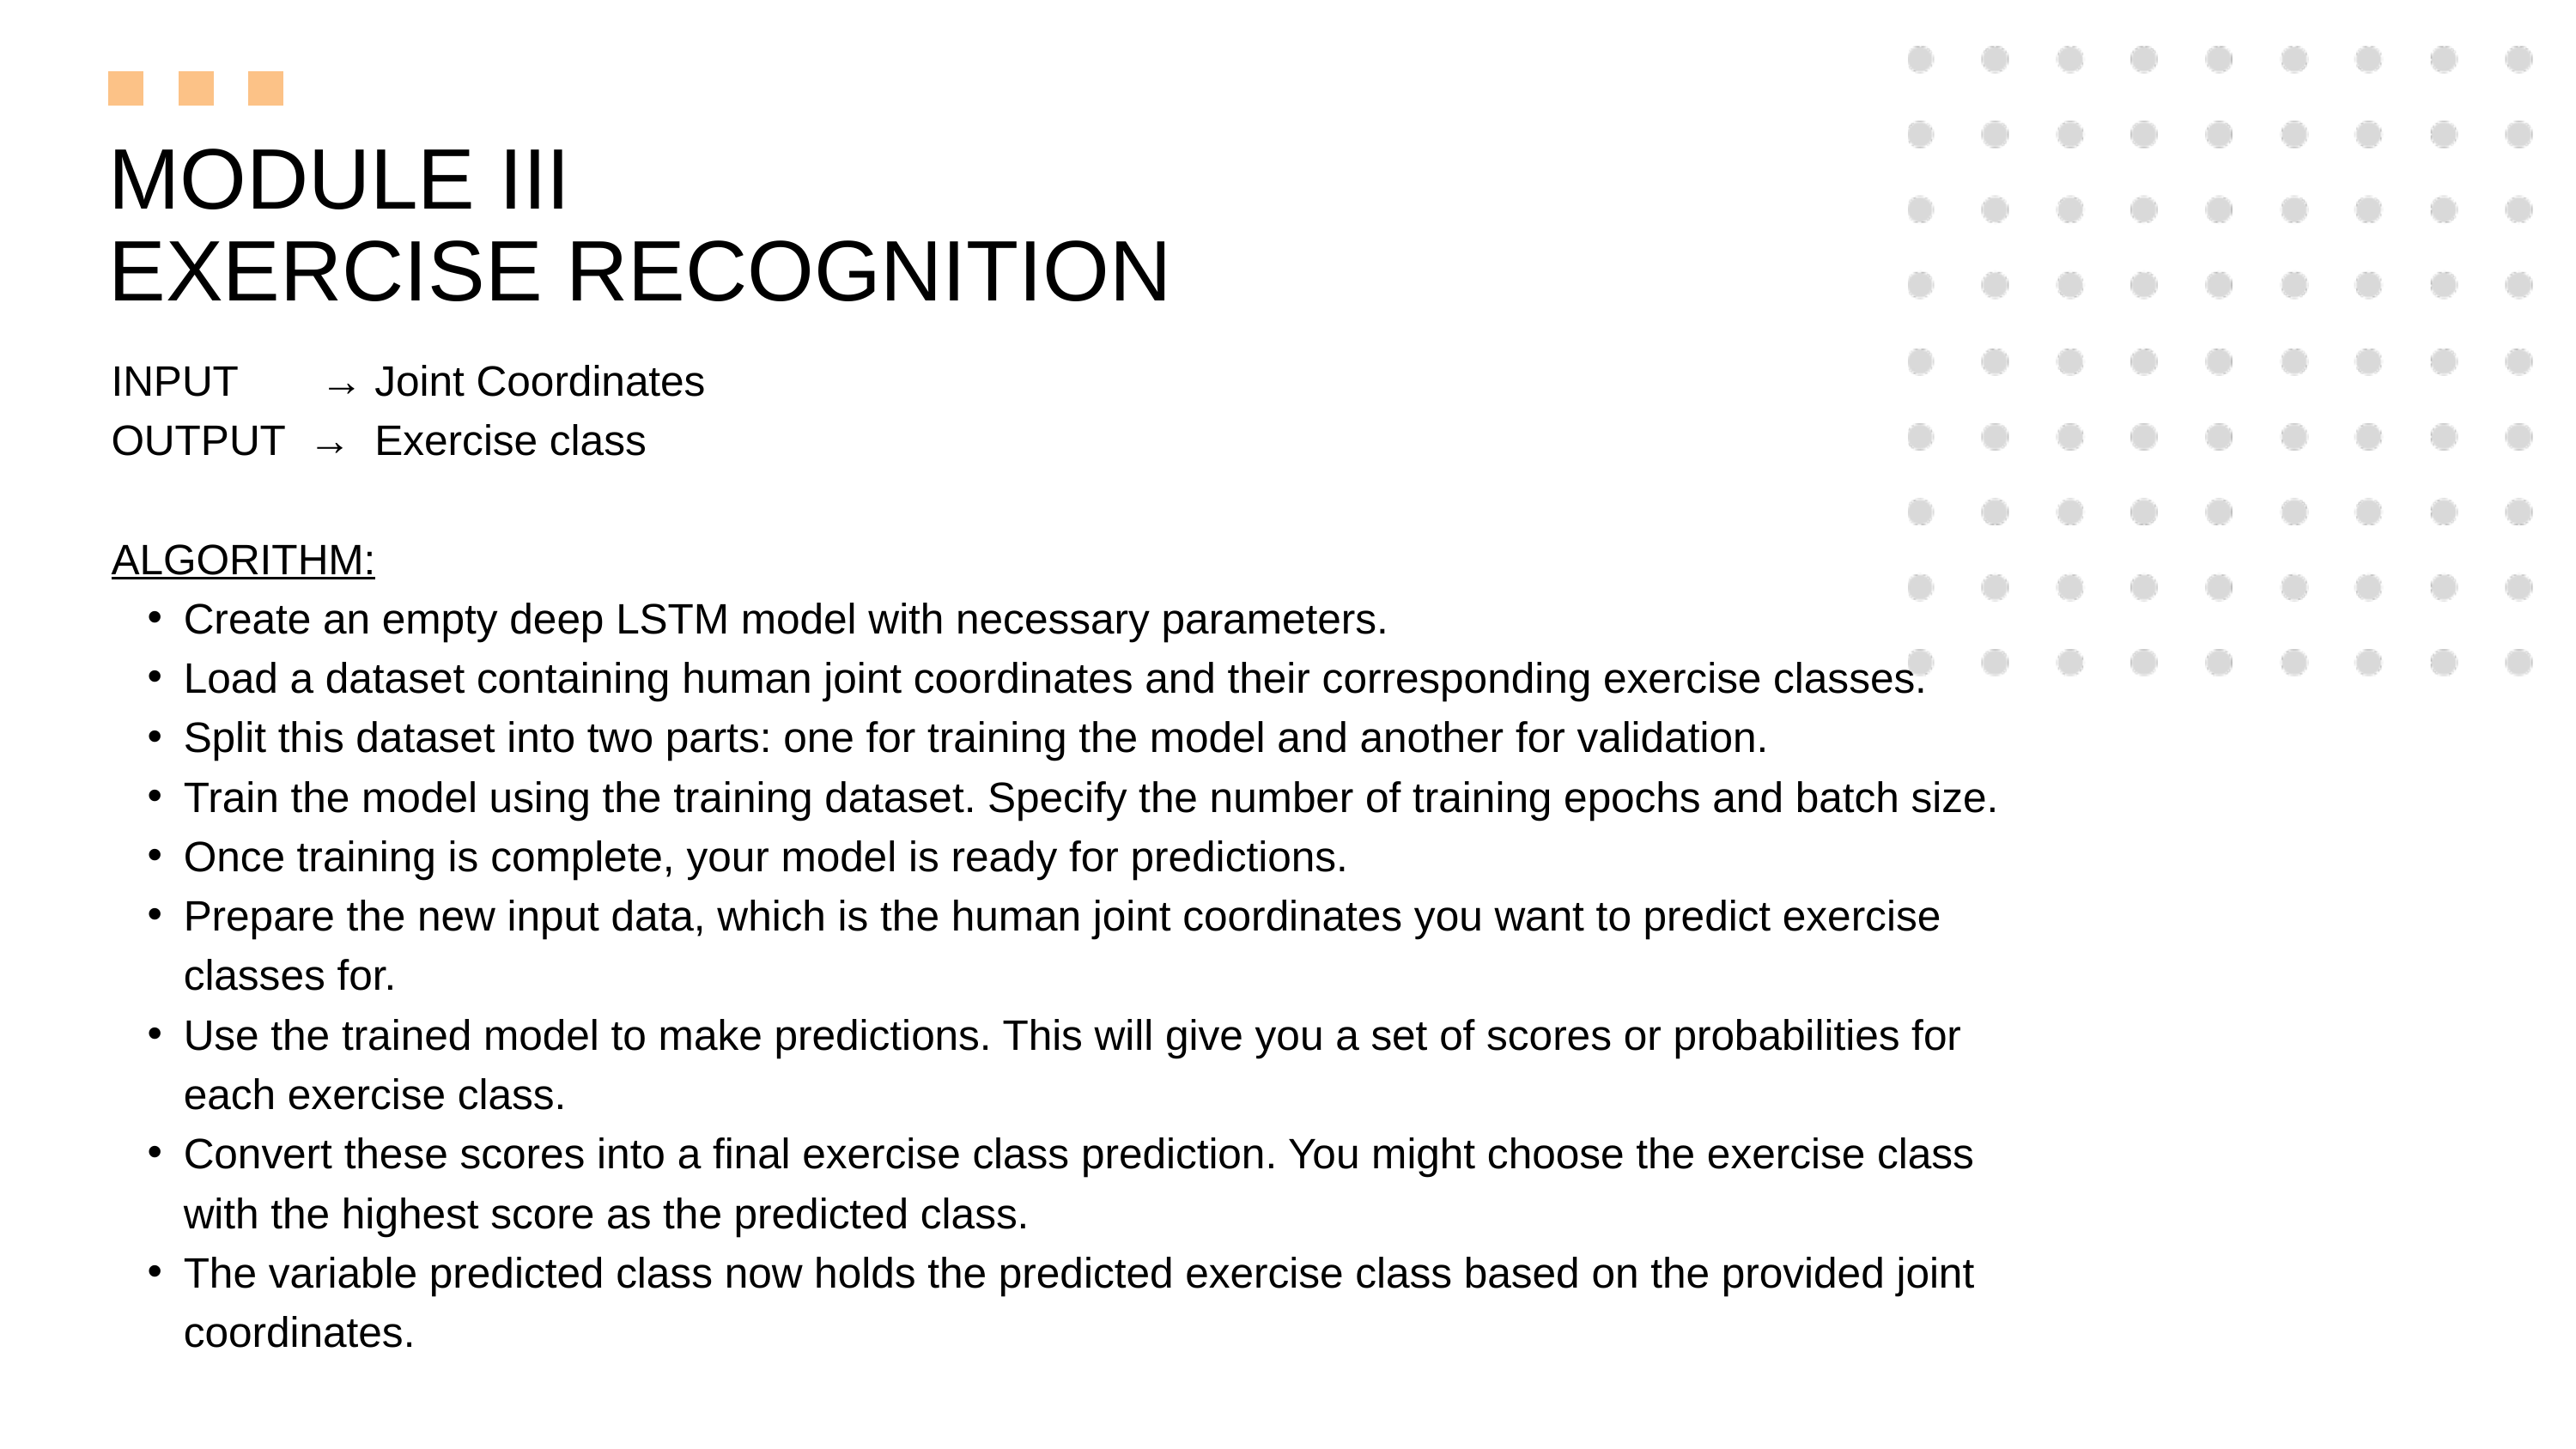

MODULE III
EXERCISE RECOGNITION
INPUT       → Joint Coordinates
OUTPUT  →  Exercise class

ALGORITHM:
Create an empty deep LSTM model with necessary parameters.
Load a dataset containing human joint coordinates and their corresponding exercise classes.
Split this dataset into two parts: one for training the model and another for validation.
Train the model using the training dataset. Specify the number of training epochs and batch size.
Once training is complete, your model is ready for predictions.
Prepare the new input data, which is the human joint coordinates you want to predict exercise classes for.
Use the trained model to make predictions. This will give you a set of scores or probabilities for each exercise class.
Convert these scores into a final exercise class prediction. You might choose the exercise class with the highest score as the predicted class.
The variable predicted class now holds the predicted exercise class based on the provided joint coordinates.

z